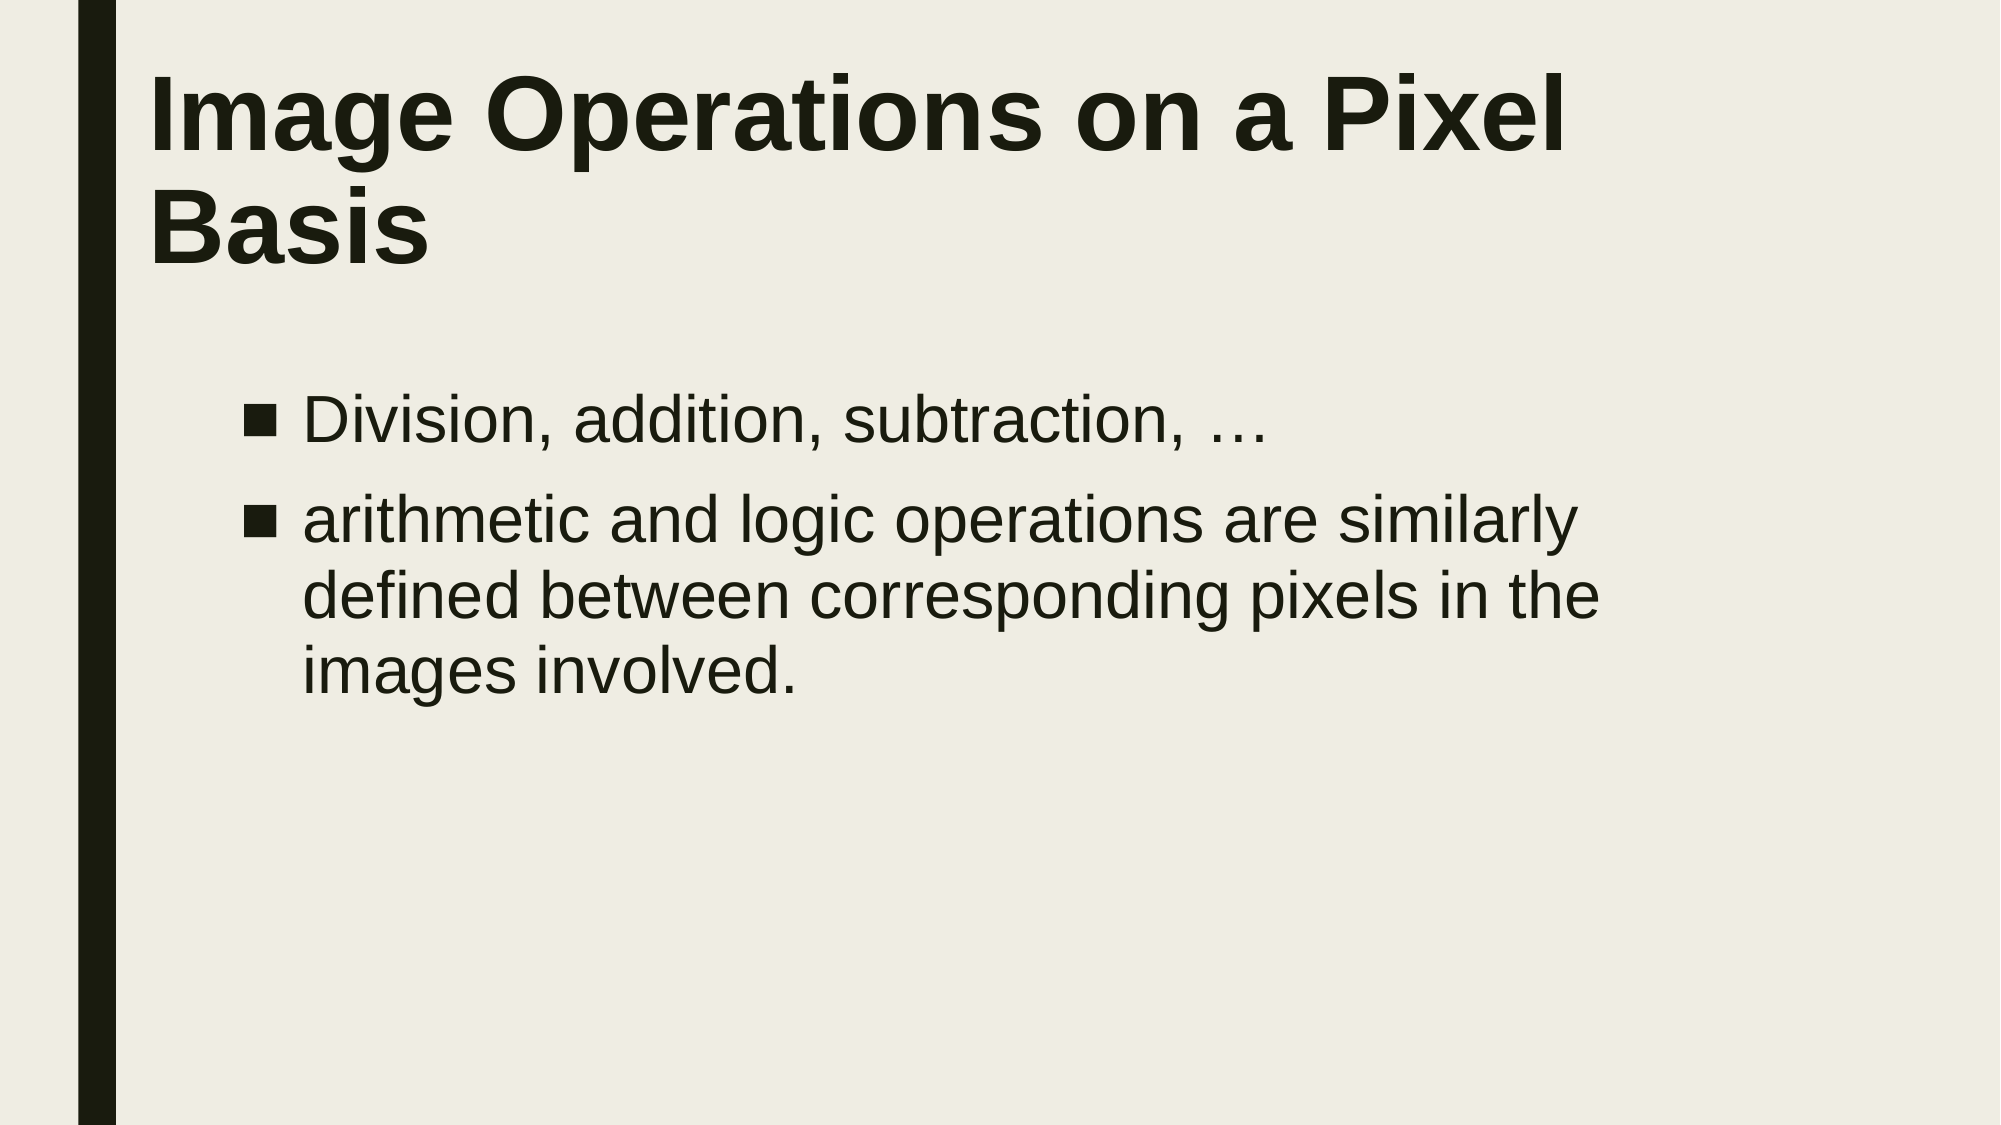

# Image Operations on a Pixel Basis
Division, addition, subtraction, …
arithmetic and logic operations are similarly defined between corresponding pixels in the images involved.